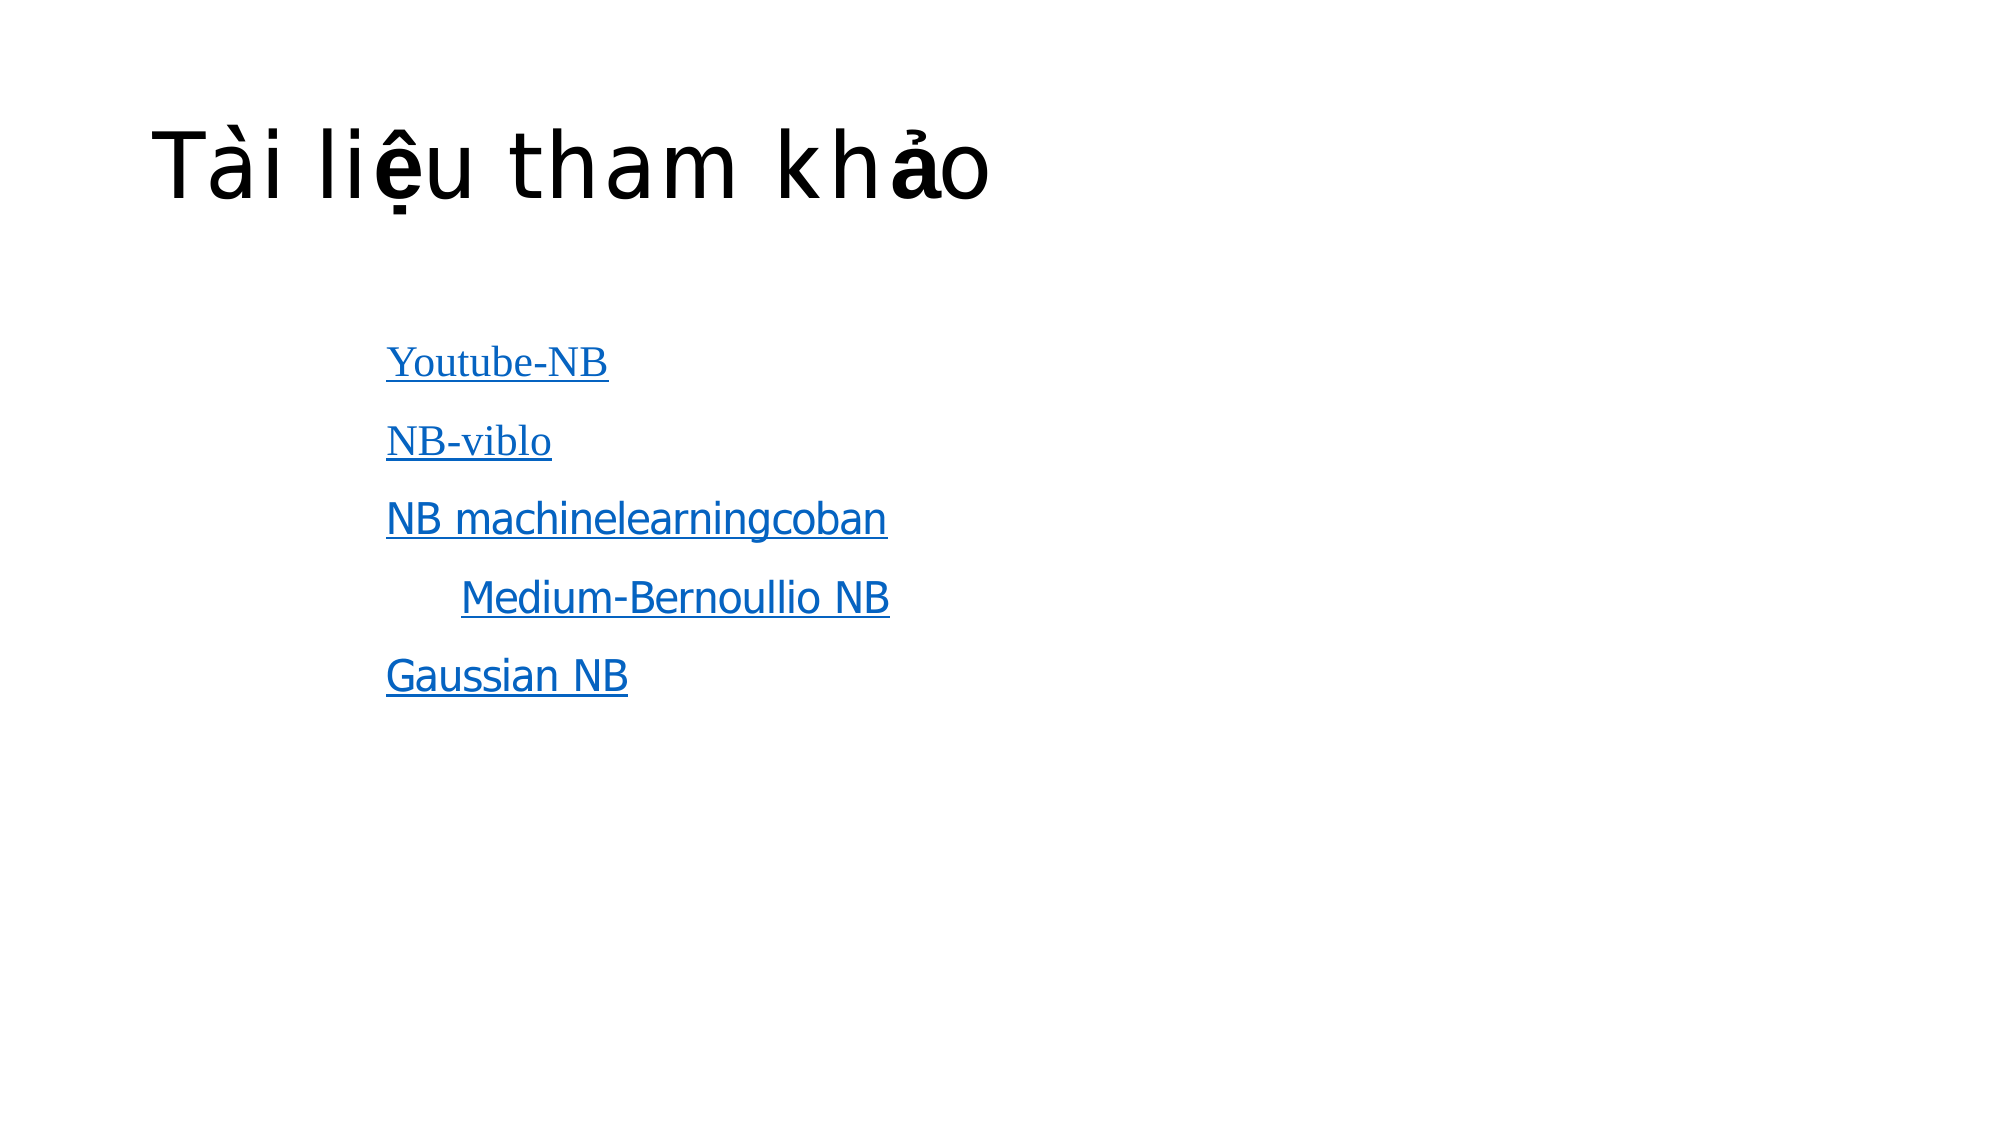

# Tài liệu tham khảo
Youtube-NB
NB-viblo
NB machinelearningcoban
 	Medium-Bernoullio NB
Gaussian NB